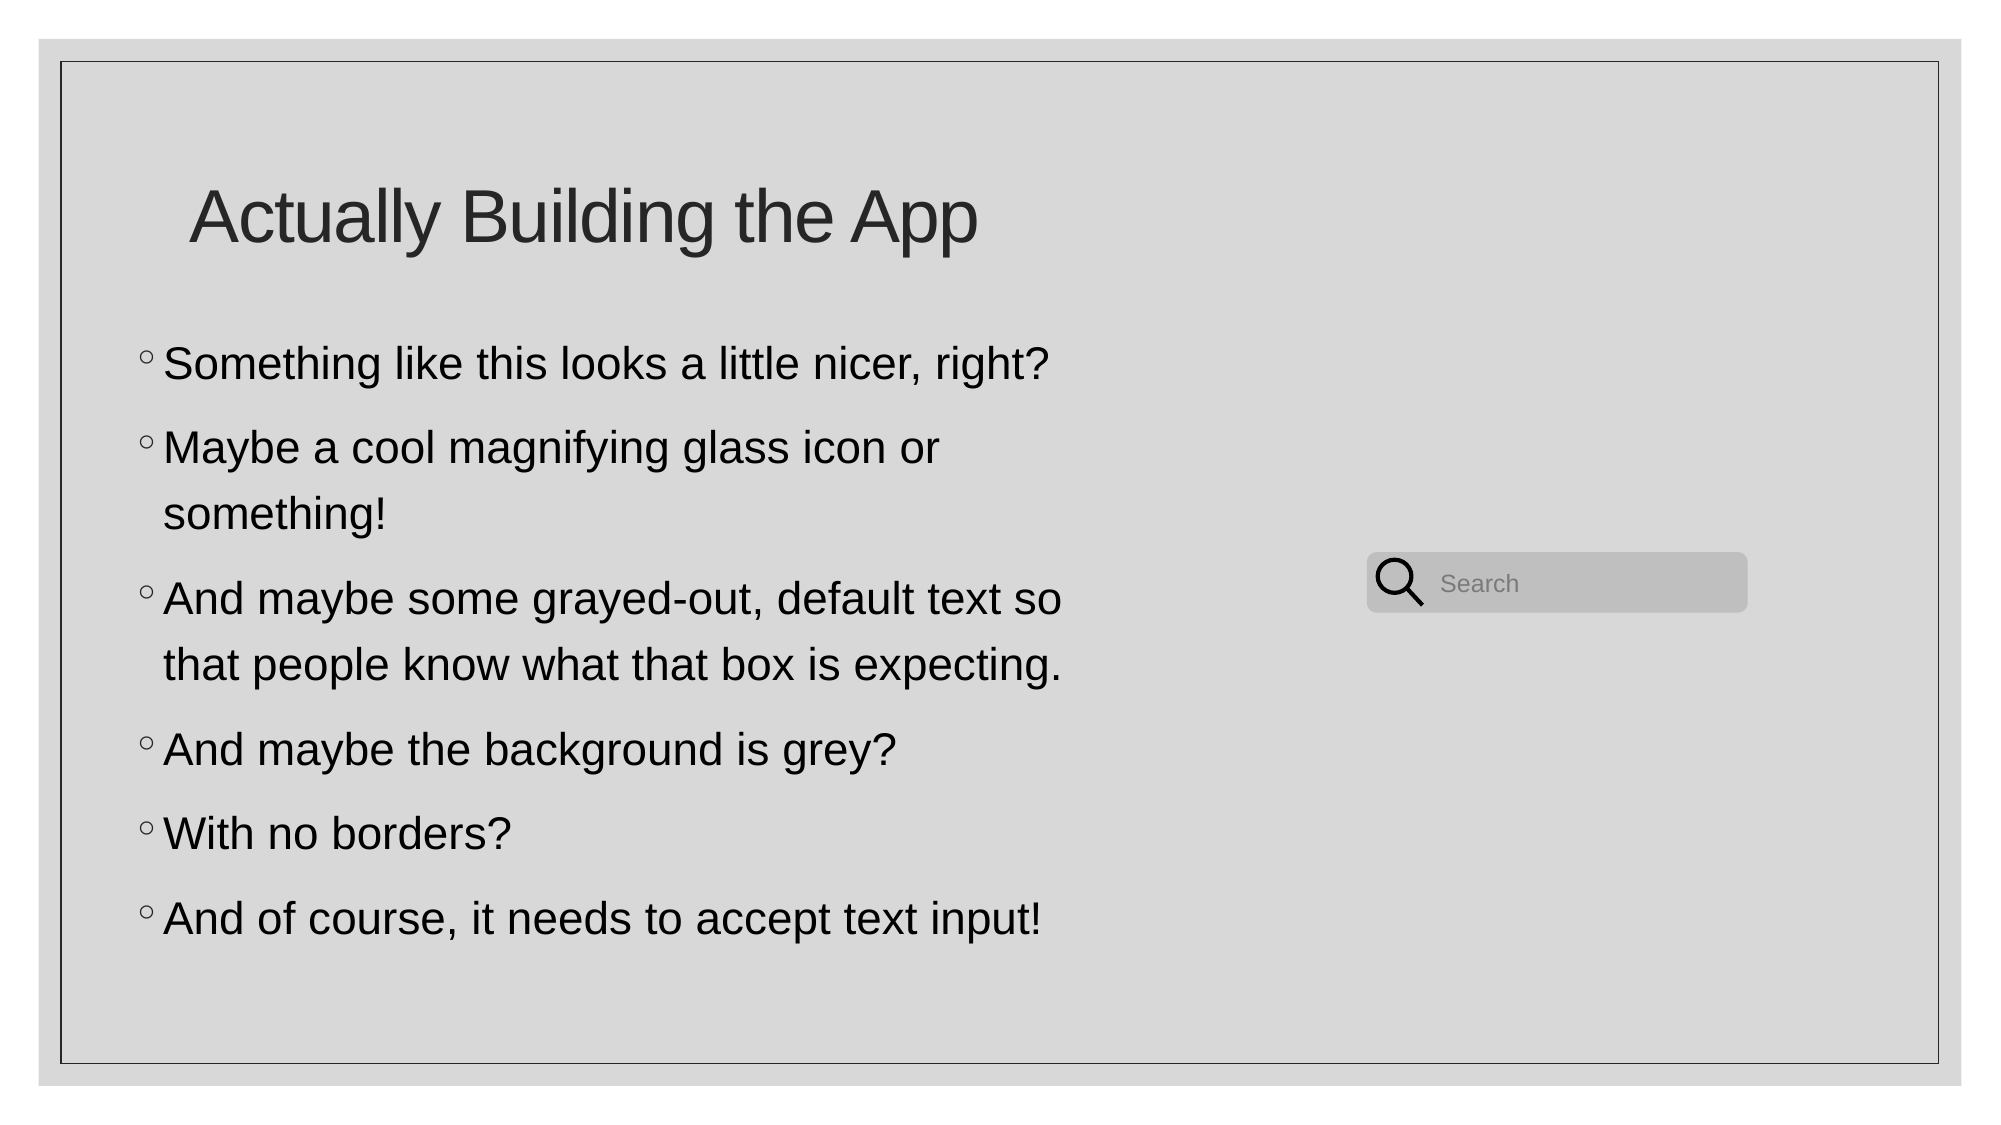

# Actually Building the App
Something like this looks a little nicer, right?
Maybe a cool magnifying glass icon or something!
And maybe some grayed-out, default text so that people know what that box is expecting.
And maybe the background is grey?
With no borders?
And of course, it needs to accept text input!

Search